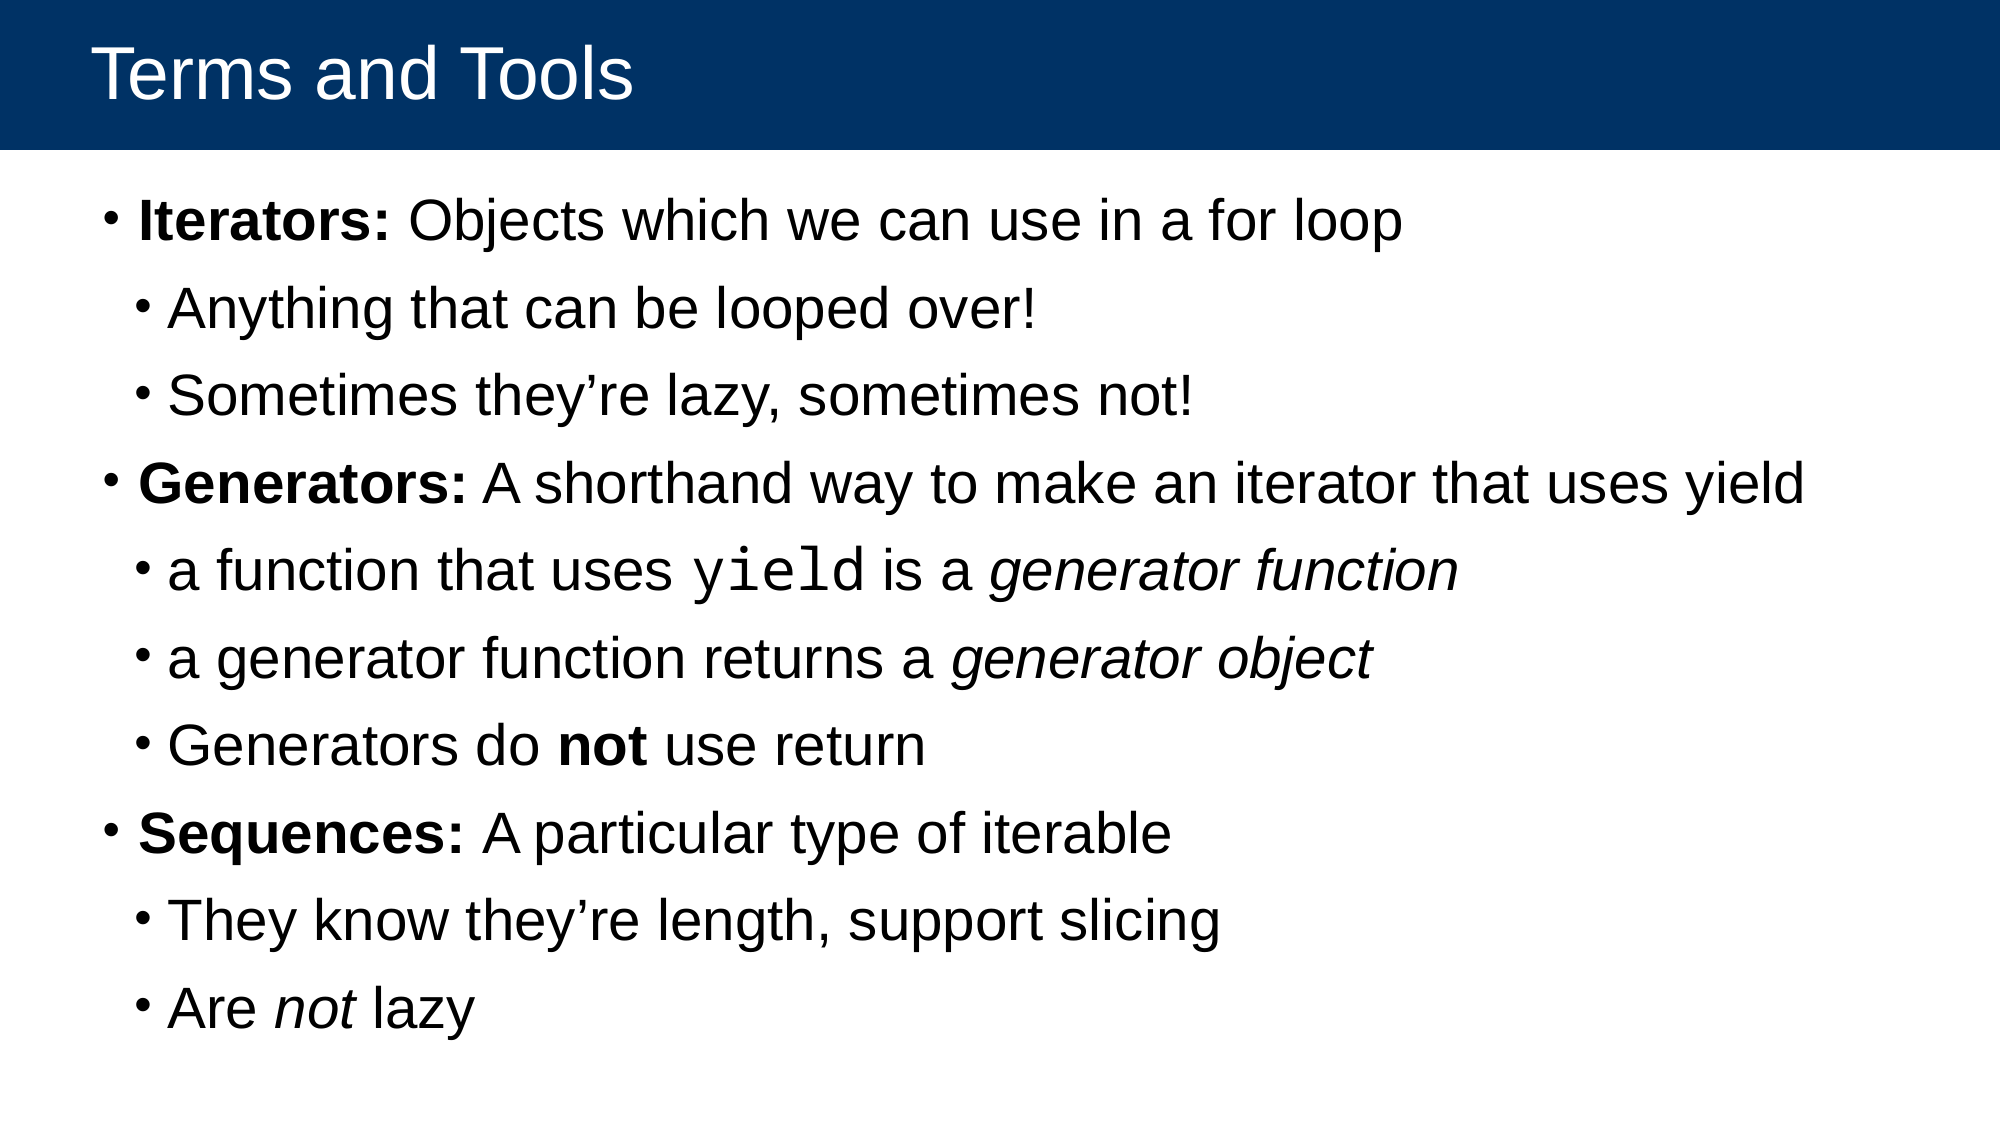

# Terms and Tools
 Iterators: Objects which we can use in a for loop
 Anything that can be looped over!
 Sometimes they’re lazy, sometimes not!
 Generators: A shorthand way to make an iterator that uses yield
 a function that uses yield is a generator function
 a generator function returns a generator object
 Generators do not use return
 Sequences: A particular type of iterable
 They know they’re length, support slicing
 Are not lazy